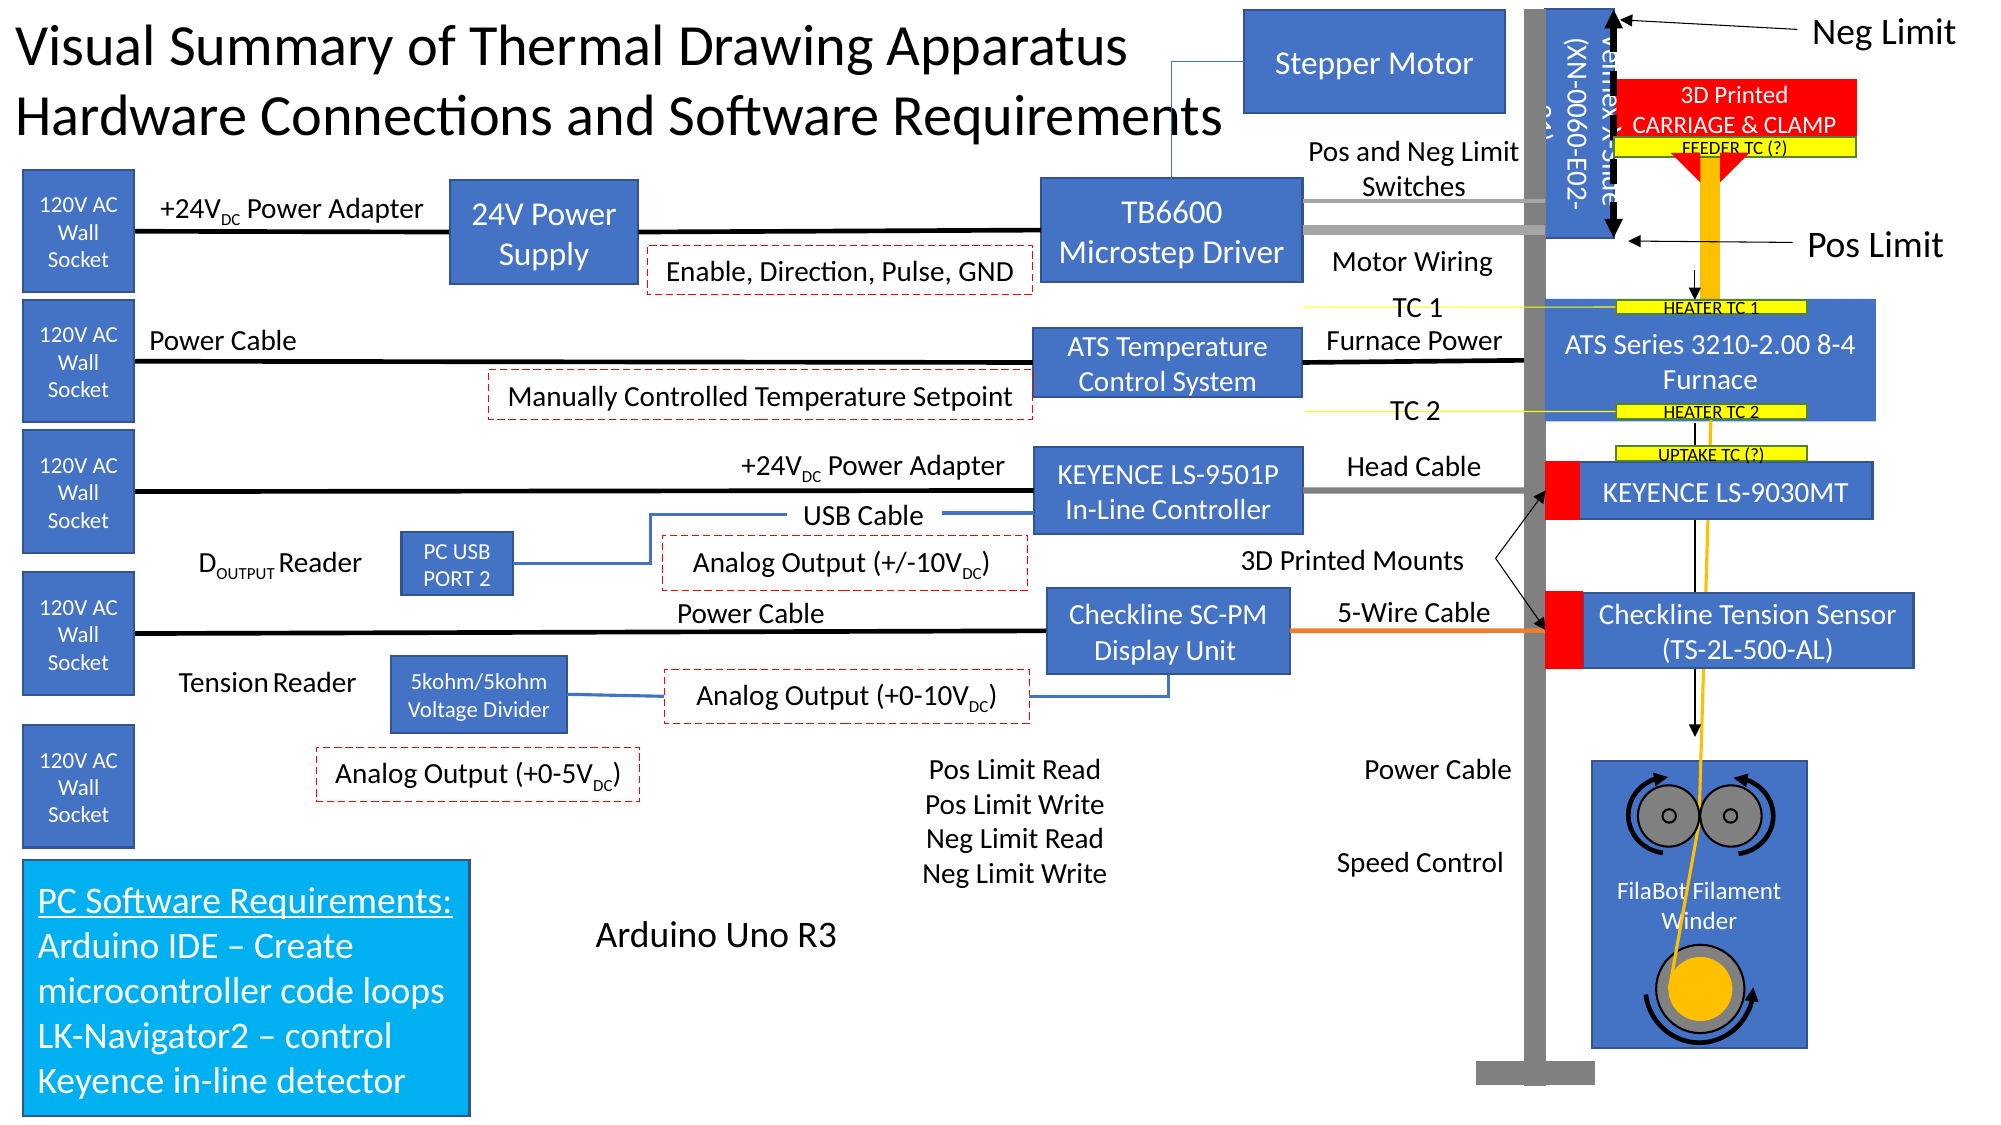

Neg Limit
Visual Summary of Thermal Drawing Apparatus Hardware Connections and Software Requirements
Velmex X-Slide
(XN-0060-E02-21)
Stepper Motor

3D Printed CARRIAGE & CLAMP
Pos and Neg Limit Switches
FEEDER TC (?)

120V AC Wall Socket
TB6600 Microstep Driver
24V Power Supply
+24VDC Power Adapter
Pos Limit
Motor Wiring
Enable, Direction, Pulse, GND
TC 1
ATS Series 3210-2.00 8-4 Furnace
HEATER TC 1
120V AC Wall Socket
Power Cable
Furnace Power
ATS Temperature Control System
Manually Controlled Temperature Setpoint
TC 2
HEATER TC 2
FilaBot Filament Winder

120V AC Wall Socket
+24VDC Power Adapter
Head Cable
UPTAKE TC (?)
KEYENCE LS-9501P
In-Line Controller

KEYENCE LS-9030MT
USB Cable
PC USB PORT 2
3D Printed Mounts
Analog Output (+/-10VDC)
DOUTPUT Reader
120V AC Wall Socket
5-Wire Cable
Power Cable
Checkline SC-PM Display Unit

Checkline Tension Sensor
(TS-2L-500-AL)
5kohm/5kohm Voltage Divider
Tension Reader
Analog Output (+0-10VDC)
120V AC Wall Socket
Pos Limit Read
Pos Limit Write
Neg Limit Read
Neg Limit Write
Power Cable
Analog Output (+0-5VDC)
Speed Control
PC Software Requirements:
Arduino IDE – Create microcontroller code loops
LK-Navigator2 – control Keyence in-line detector
Arduino Uno R3